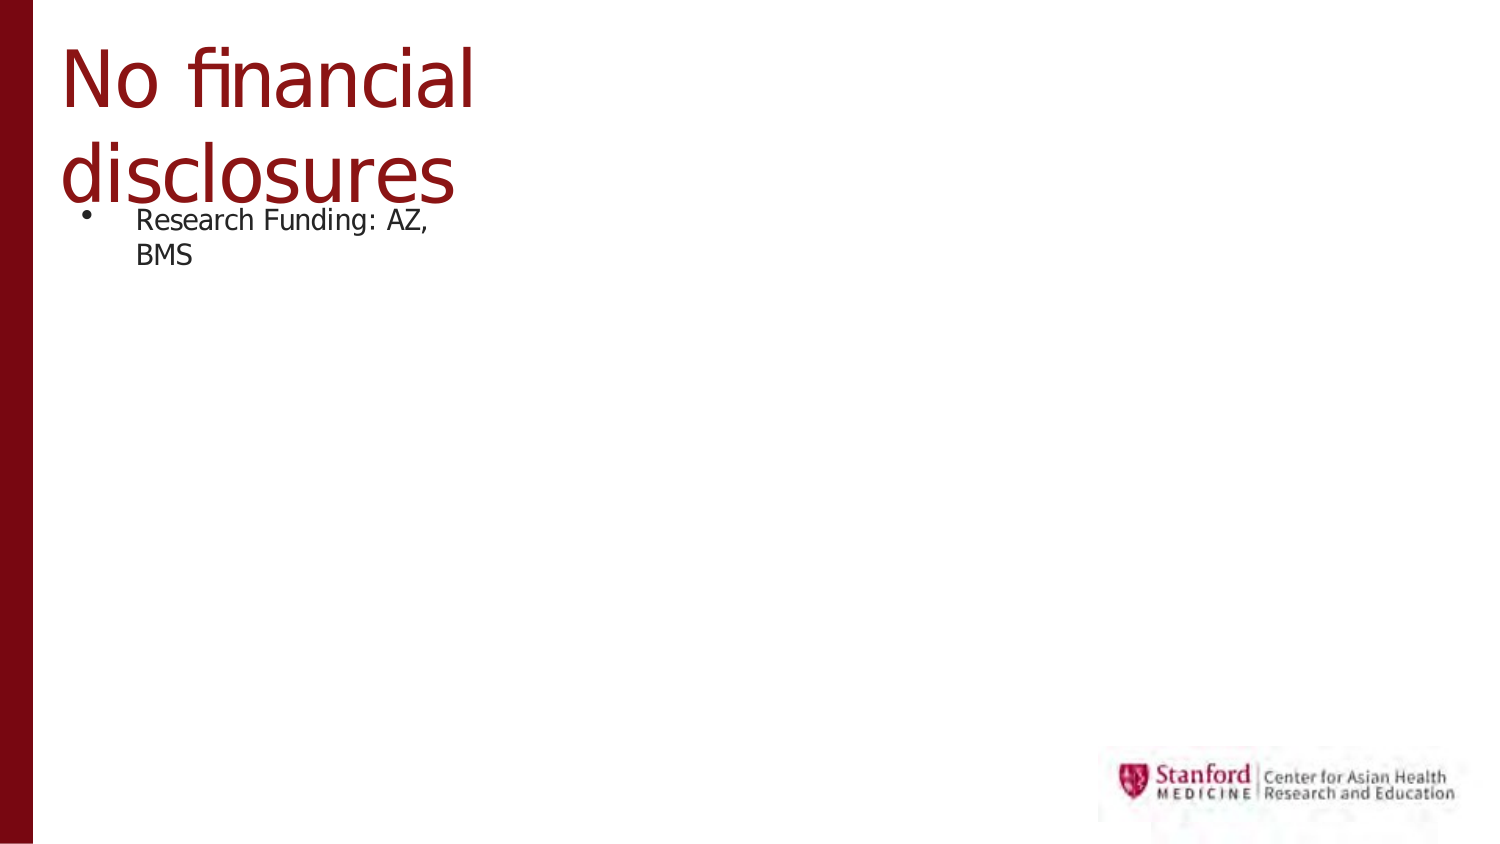

# No financial disclosures
Research Funding: AZ, BMS